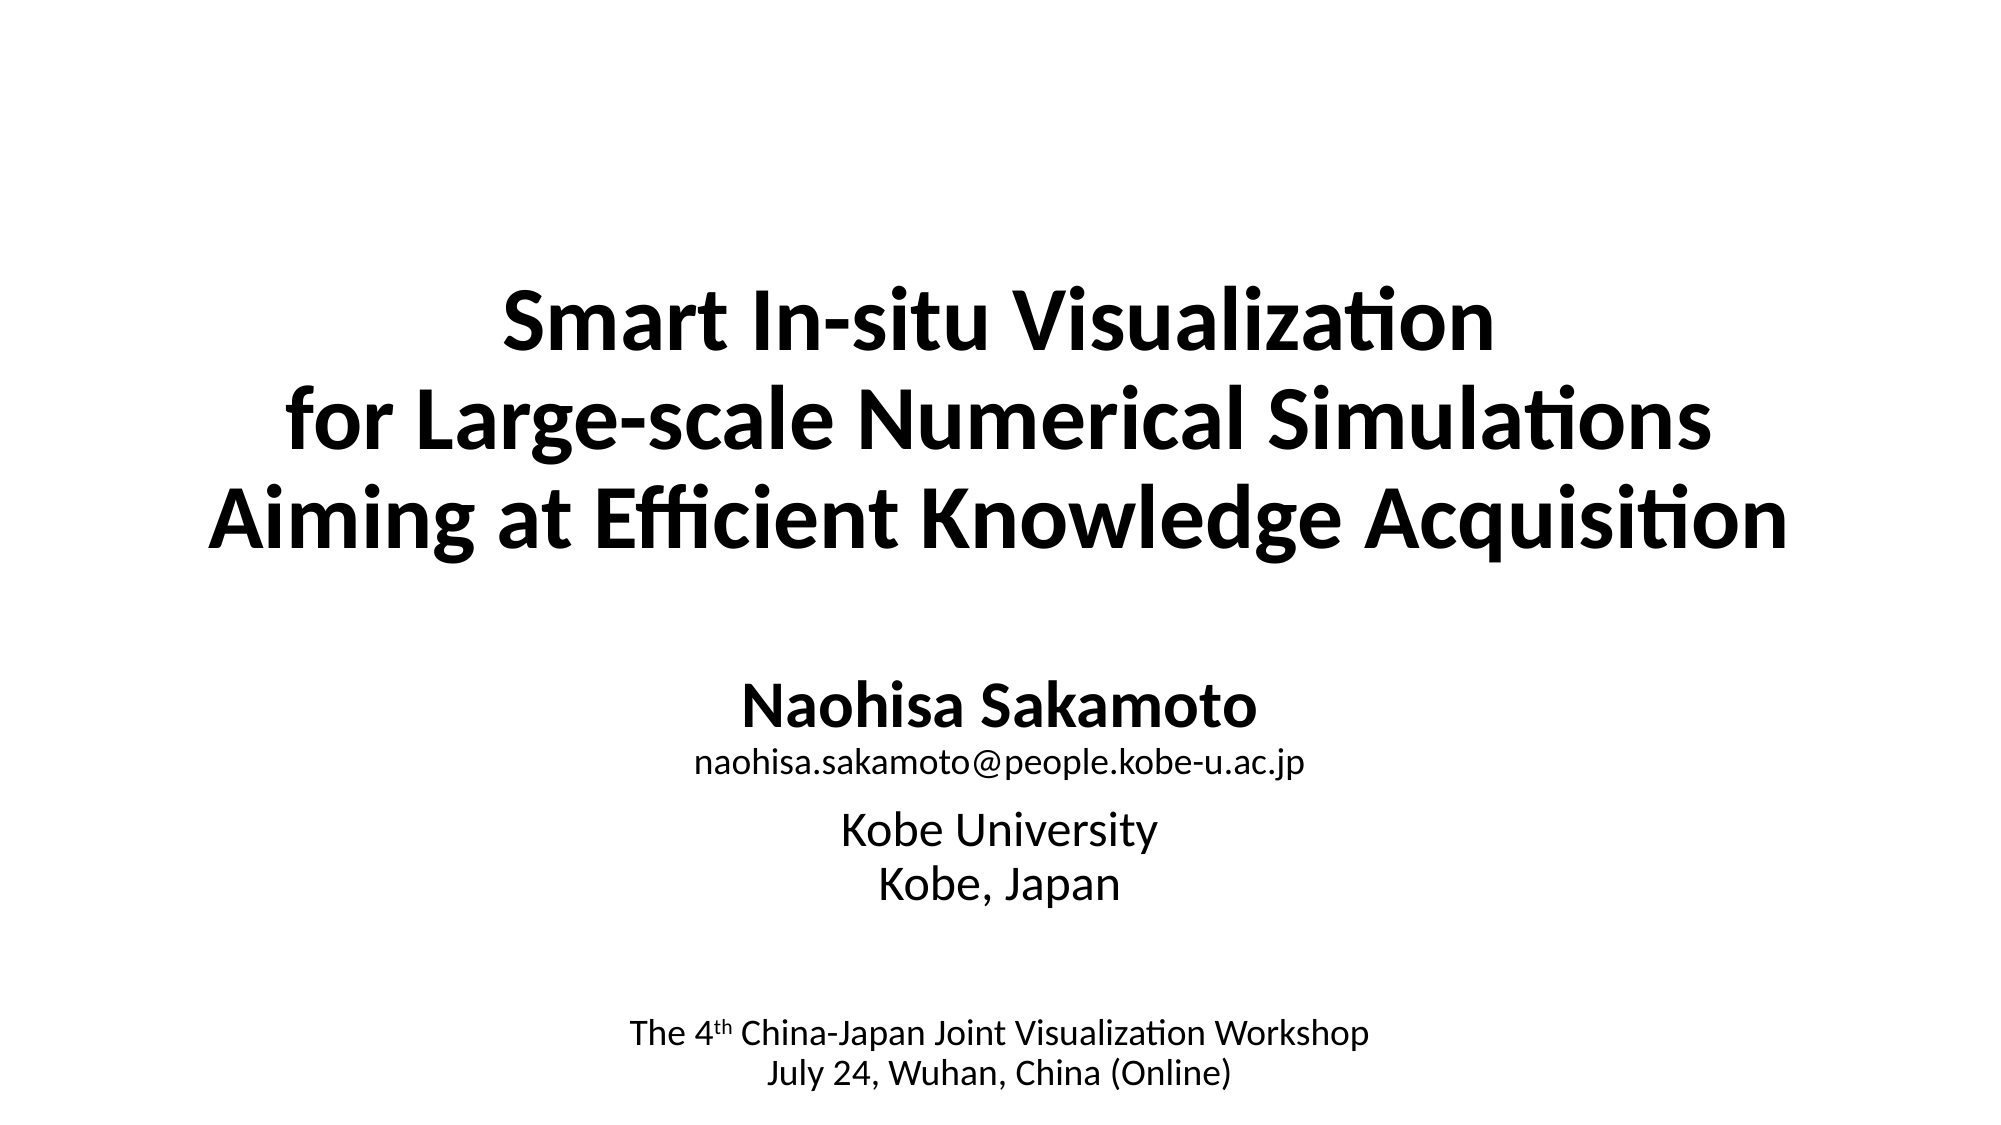

# Smart In-situ Visualization for Large-scale Numerical Simulations Aiming at Efficient Knowledge Acquisition
Naohisa Sakamoto
naohisa.sakamoto@people.kobe-u.ac.jp
Kobe University
Kobe, Japan
The 4th China-Japan Joint Visualization Workshop
July 24, Wuhan, China (Online)